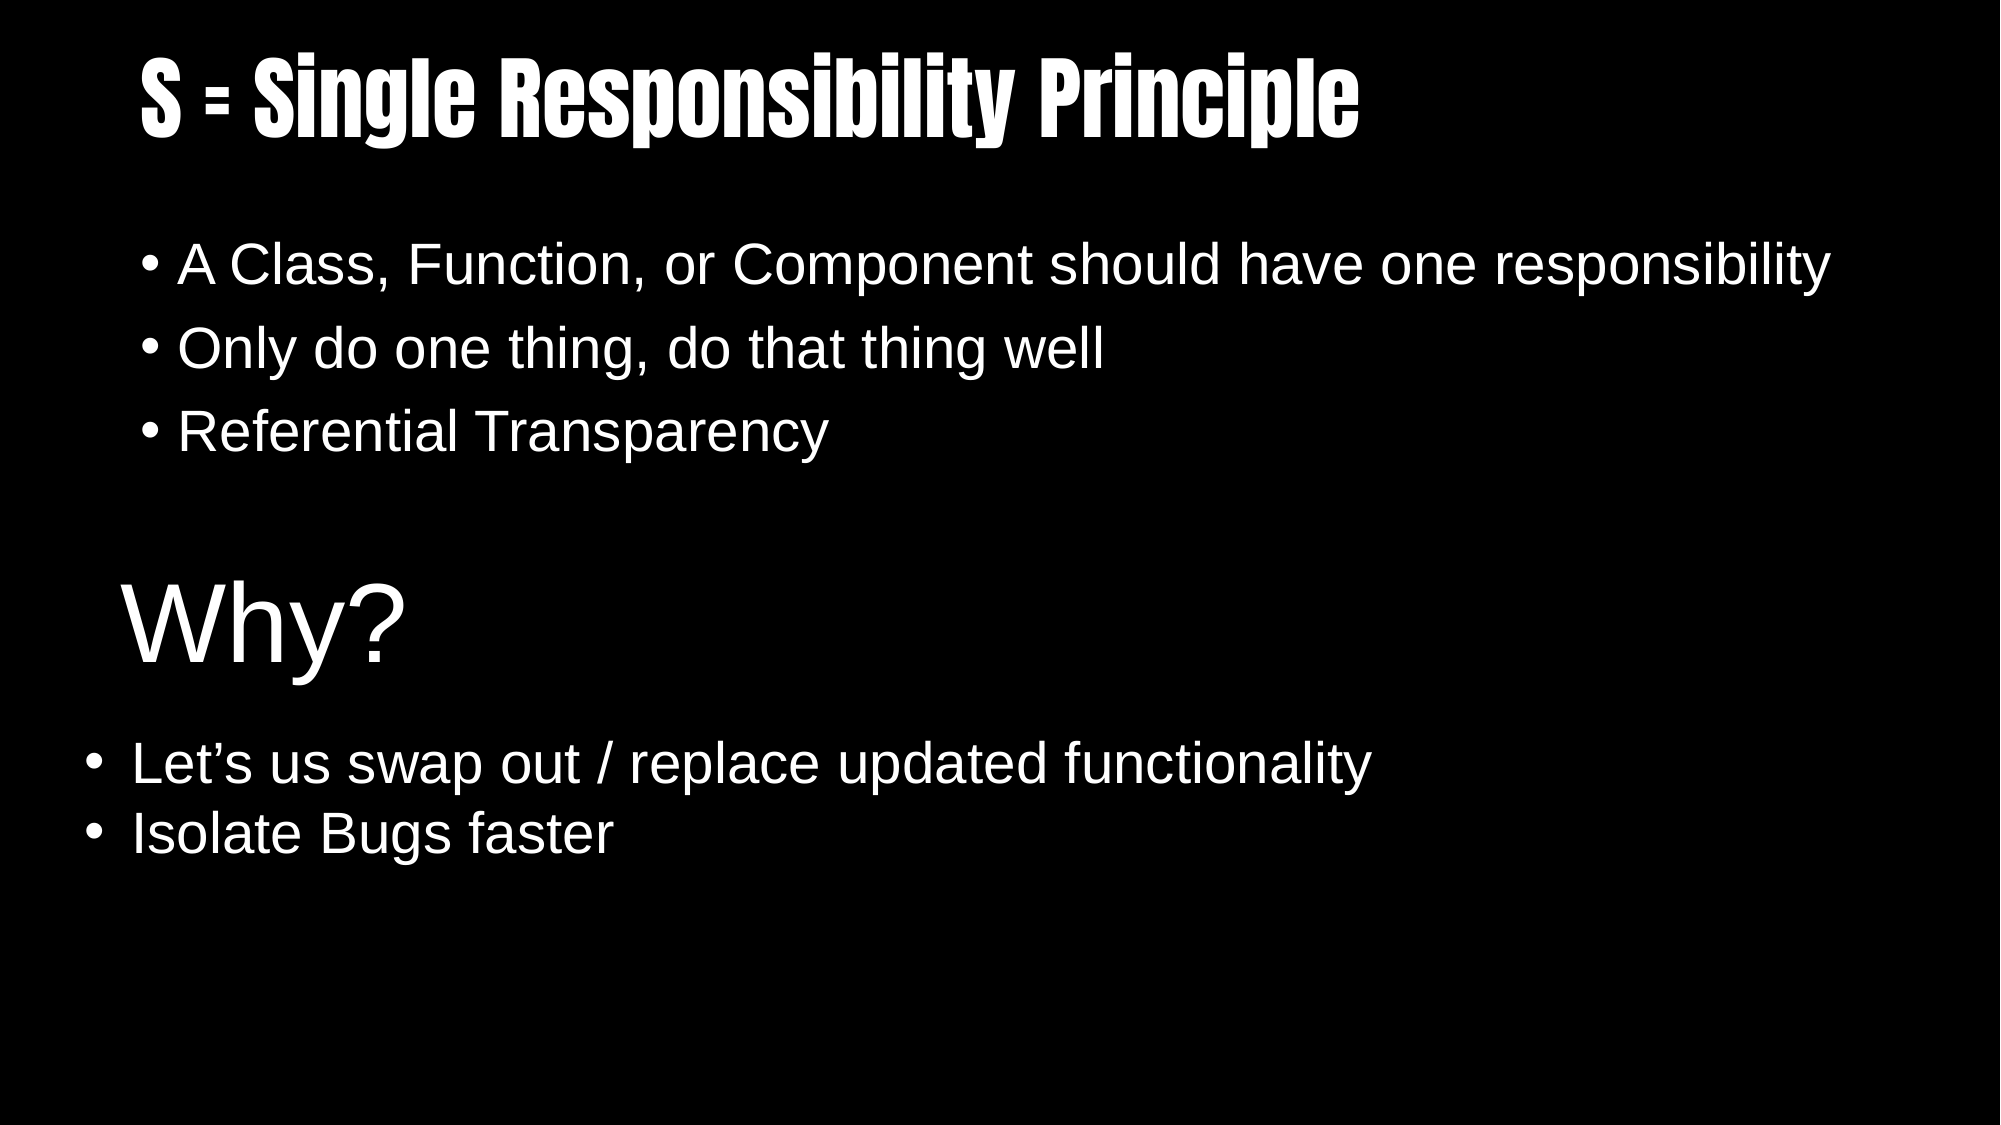

# S = Single Responsibility Principle
A Class, Function, or Component should have one responsibility
Only do one thing, do that thing well
Referential Transparency
Why?
Let’s us swap out / replace updated functionality
Isolate Bugs faster